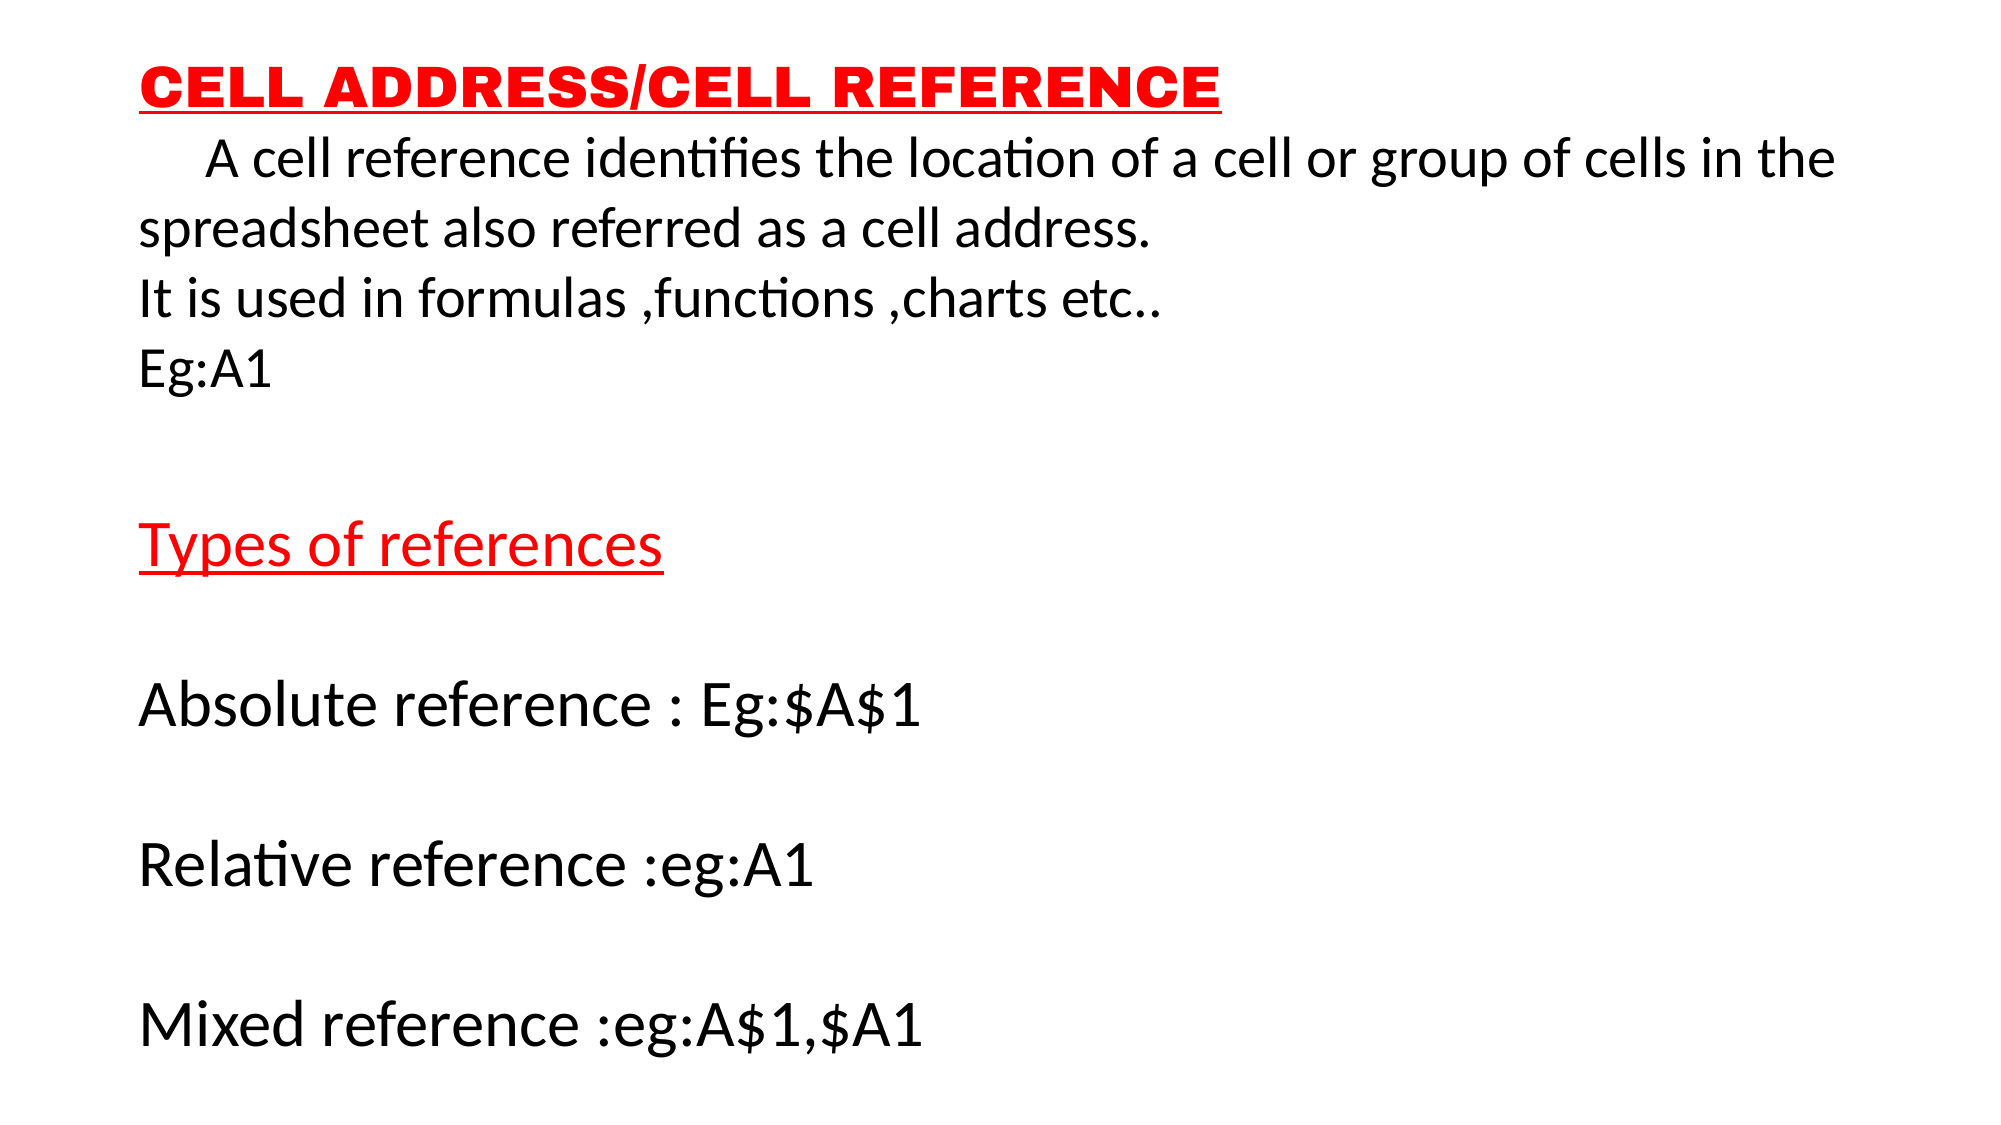

CELL ADDRESS/CELL REFERENCE
     A cell reference identifies the location of a cell or group of cells in the spreadsheet also referred as a cell address.
It is used in formulas ,functions ,charts etc..
Eg:A1

Types of references

Absolute reference : Eg:$A$1

Relative reference :eg:A1

Mixed reference :eg:A$1,$A1